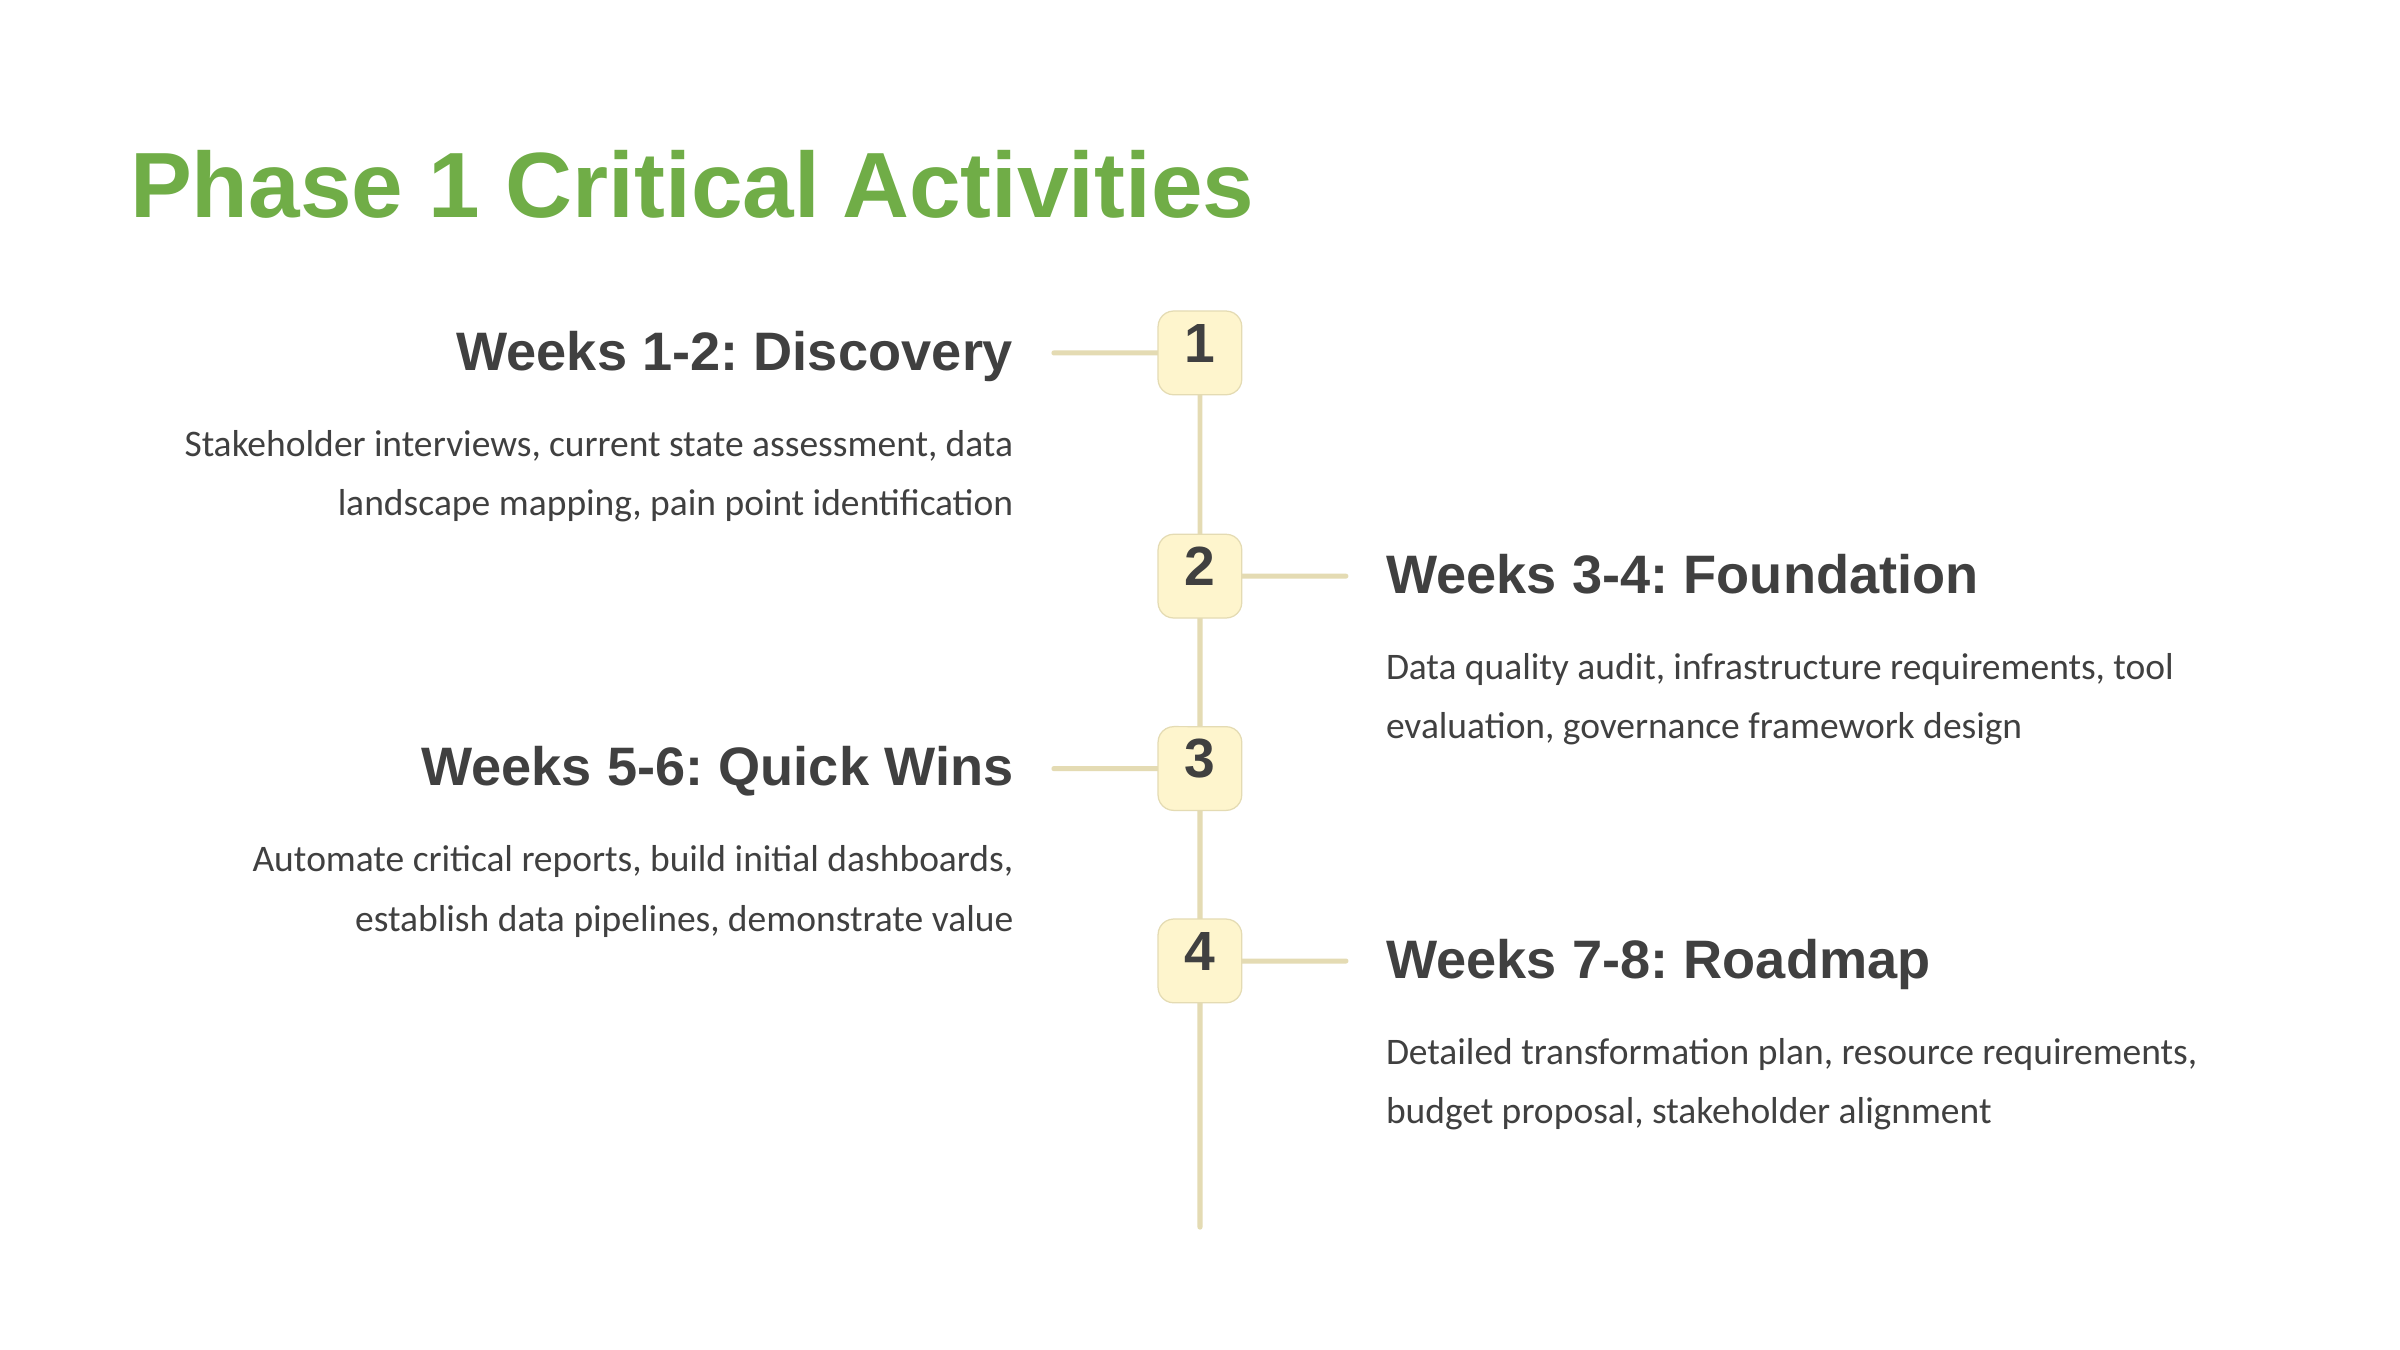

Phase 1 Critical Activities

1
Weeks 1-2: Discovery

Stakeholder interviews, current state assessment, data landscape mapping, pain point identification

2
Weeks 3-4: Foundation

Data quality audit, infrastructure requirements, tool evaluation, governance framework design

3
Weeks 5-6: Quick Wins

Automate critical reports, build initial dashboards, establish data pipelines, demonstrate value

4
Weeks 7-8: Roadmap

Detailed transformation plan, resource requirements, budget proposal, stakeholder alignment